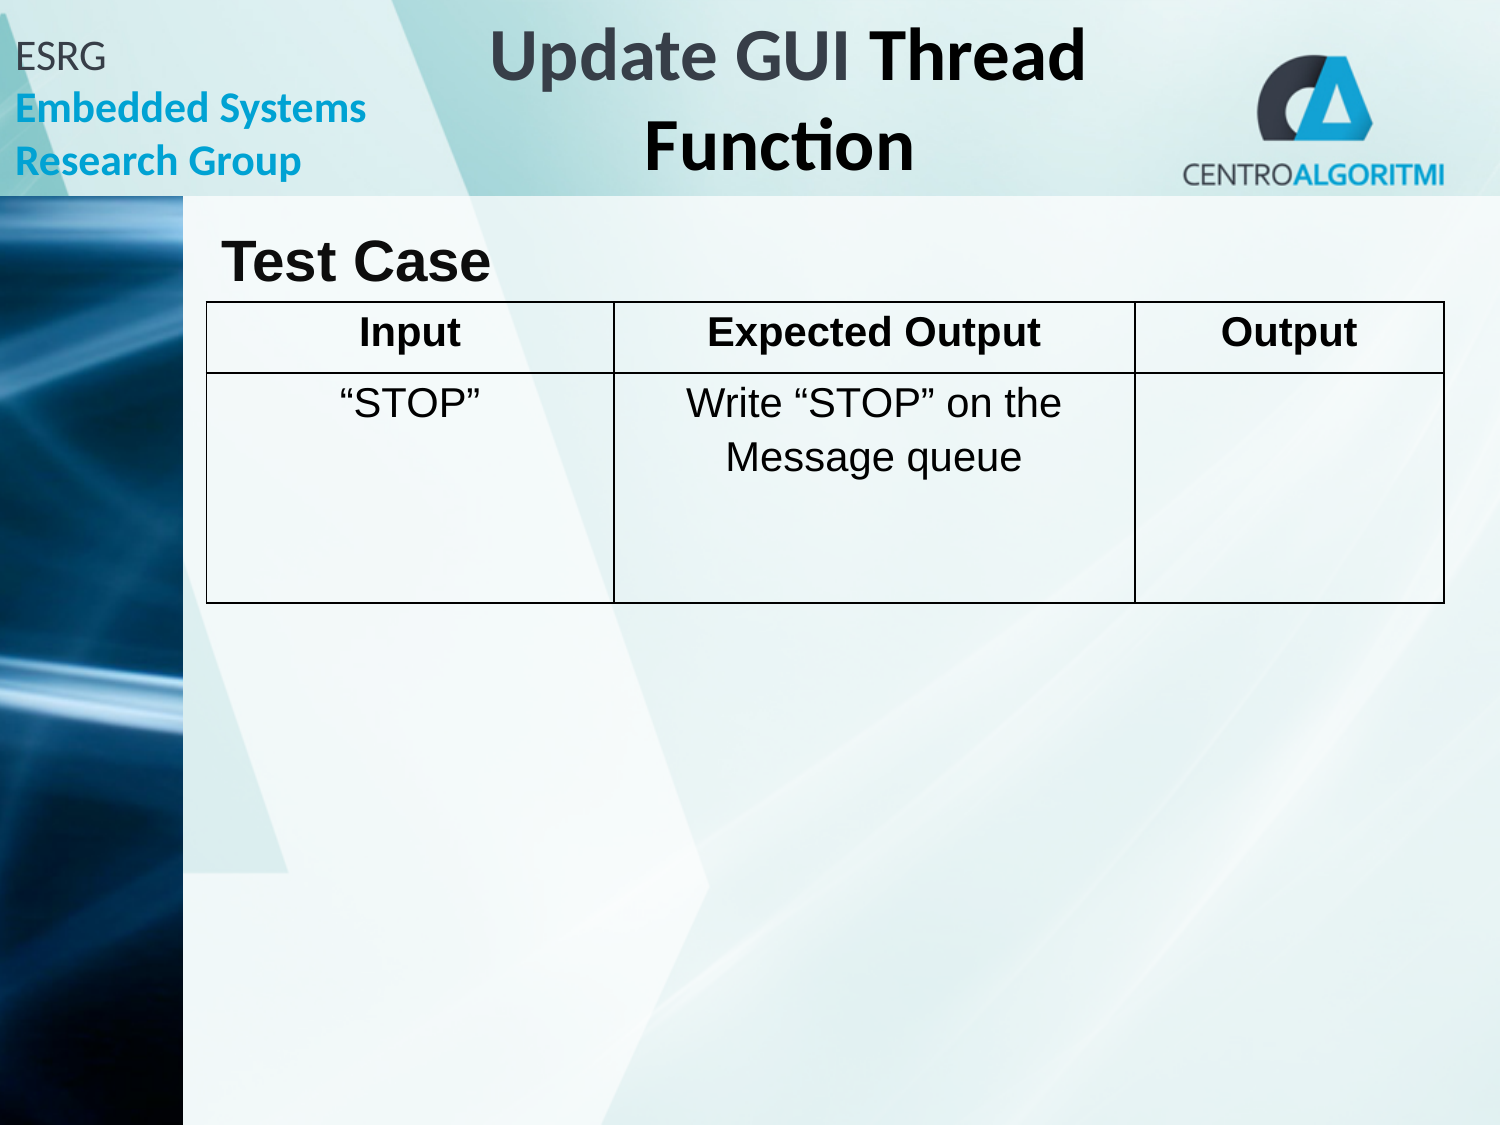

Update GUI Thread Function
Test Case
| Input | Expected Output | Output |
| --- | --- | --- |
| “STOP” | Write “STOP” on the Message queue |  |